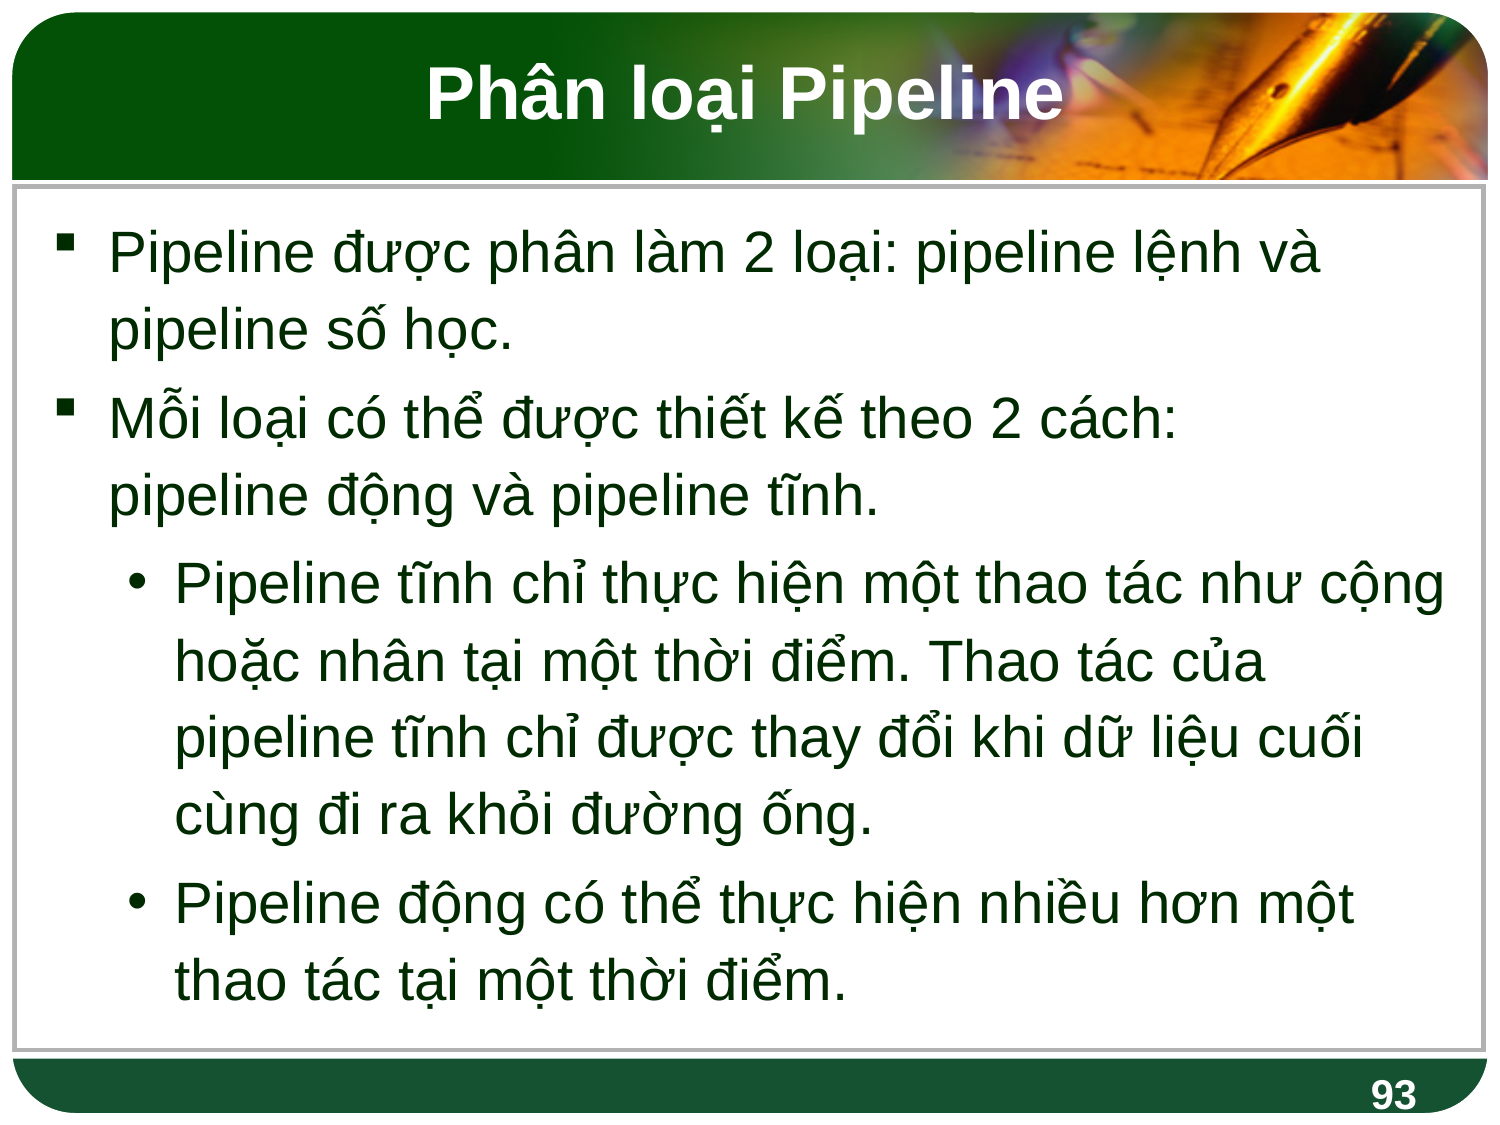

# Phân loại Pipeline
Pipeline được phân làm 2 loại: pipeline lệnh và pipeline số học.
Mỗi loại có thể được thiết kế theo 2 cách:	 pipeline động và pipeline tĩnh.
Pipeline tĩnh chỉ thực hiện một thao tác như cộng hoặc nhân tại một thời điểm. Thao tác của pipeline tĩnh chỉ được thay đổi khi dữ liệu cuối cùng đi ra khỏi đường ống.
Pipeline động có thể thực hiện nhiều hơn một thao tác tại một thời điểm.